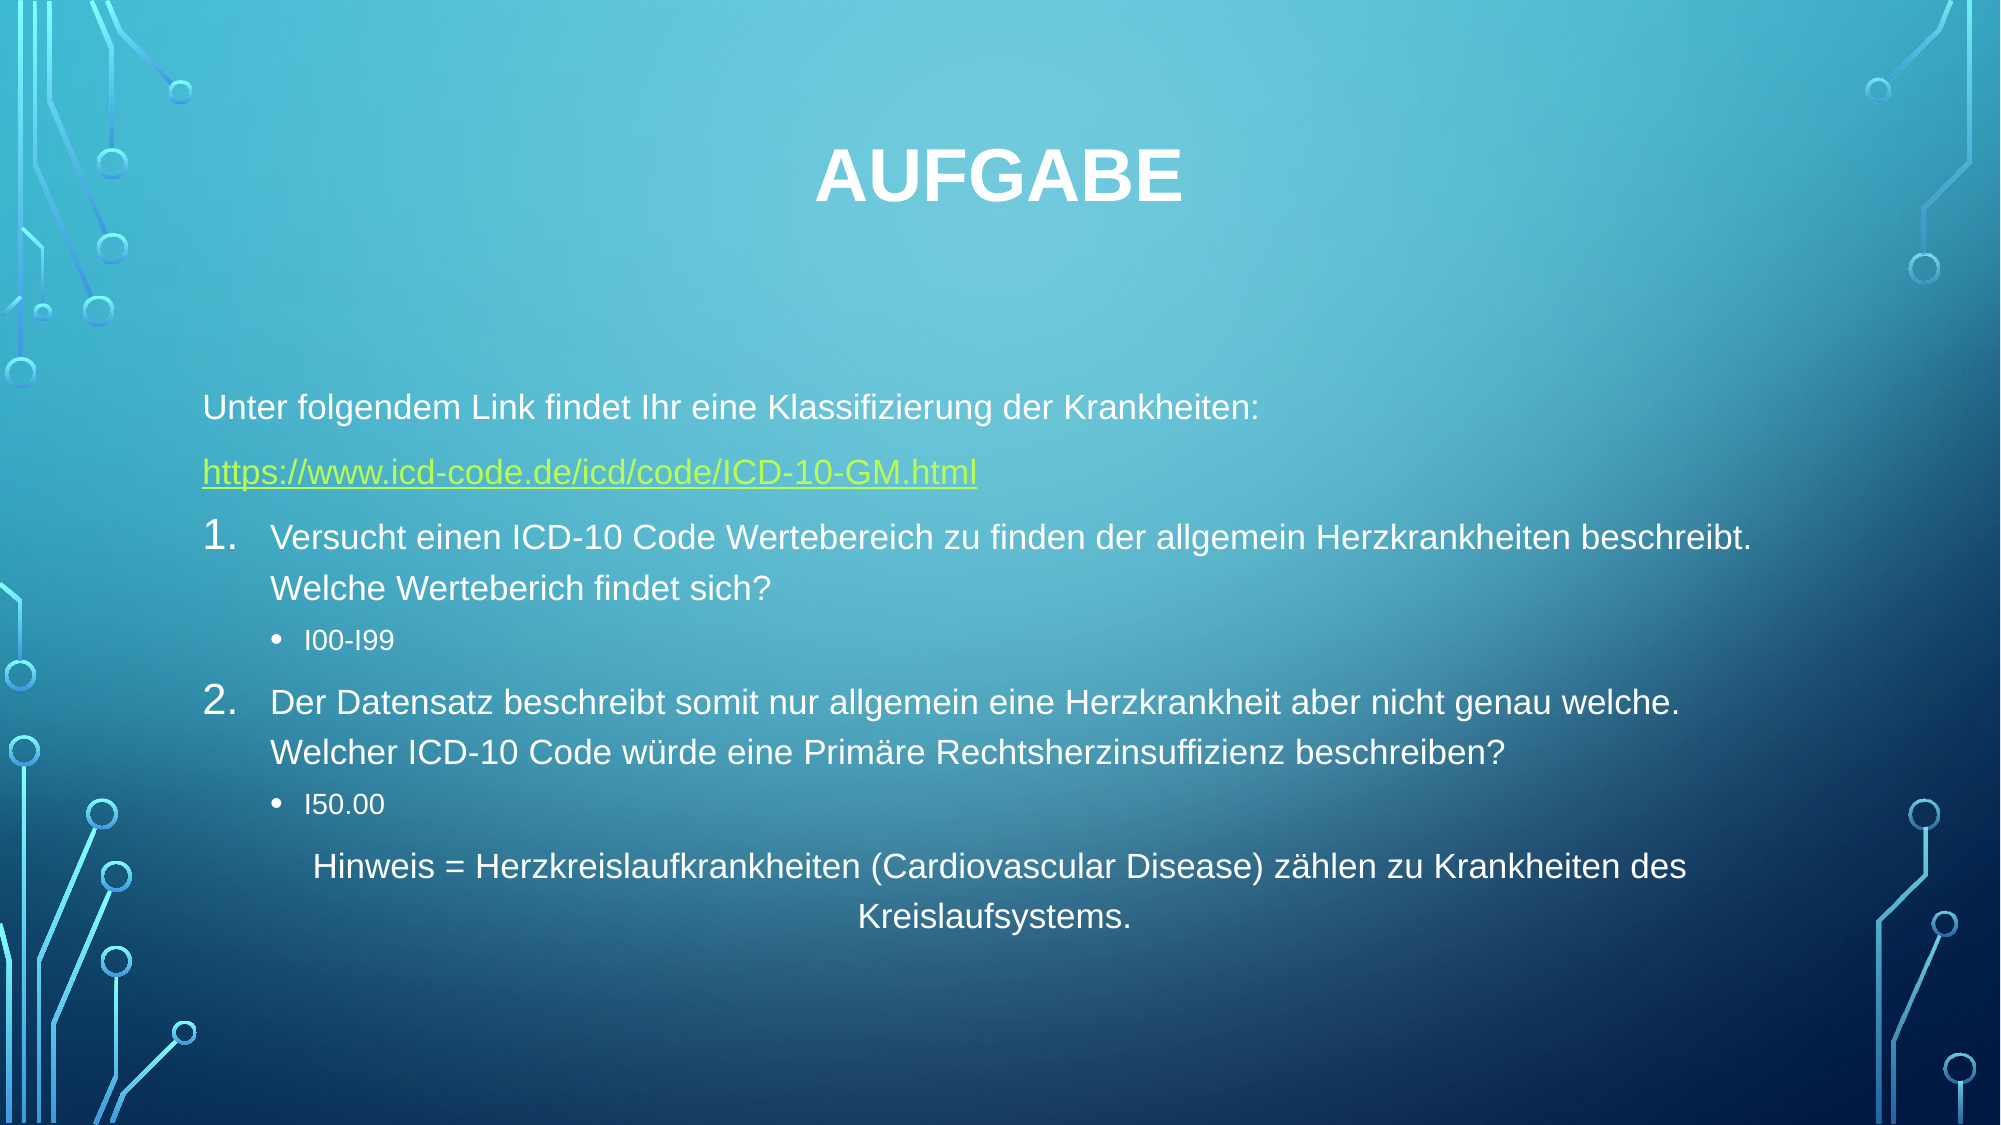

# Aufgabe
Unter folgendem Link findet Ihr eine Klassifizierung der Krankheiten:
https://www.icd-code.de/icd/code/ICD-10-GM.html
Versucht einen ICD-10 Code Wertebereich zu finden der allgemein Herzkrankheiten beschreibt. Welche Werteberich findet sich?
I00-I99
Der Datensatz beschreibt somit nur allgemein eine Herzkrankheit aber nicht genau welche. Welcher ICD-10 Code würde eine Primäre Rechtsherzinsuffizienz beschreiben?
I50.00
Hinweis = Herzkreislaufkrankheiten (Cardiovascular Disease) zählen zu Krankheiten des Kreislaufsystems.